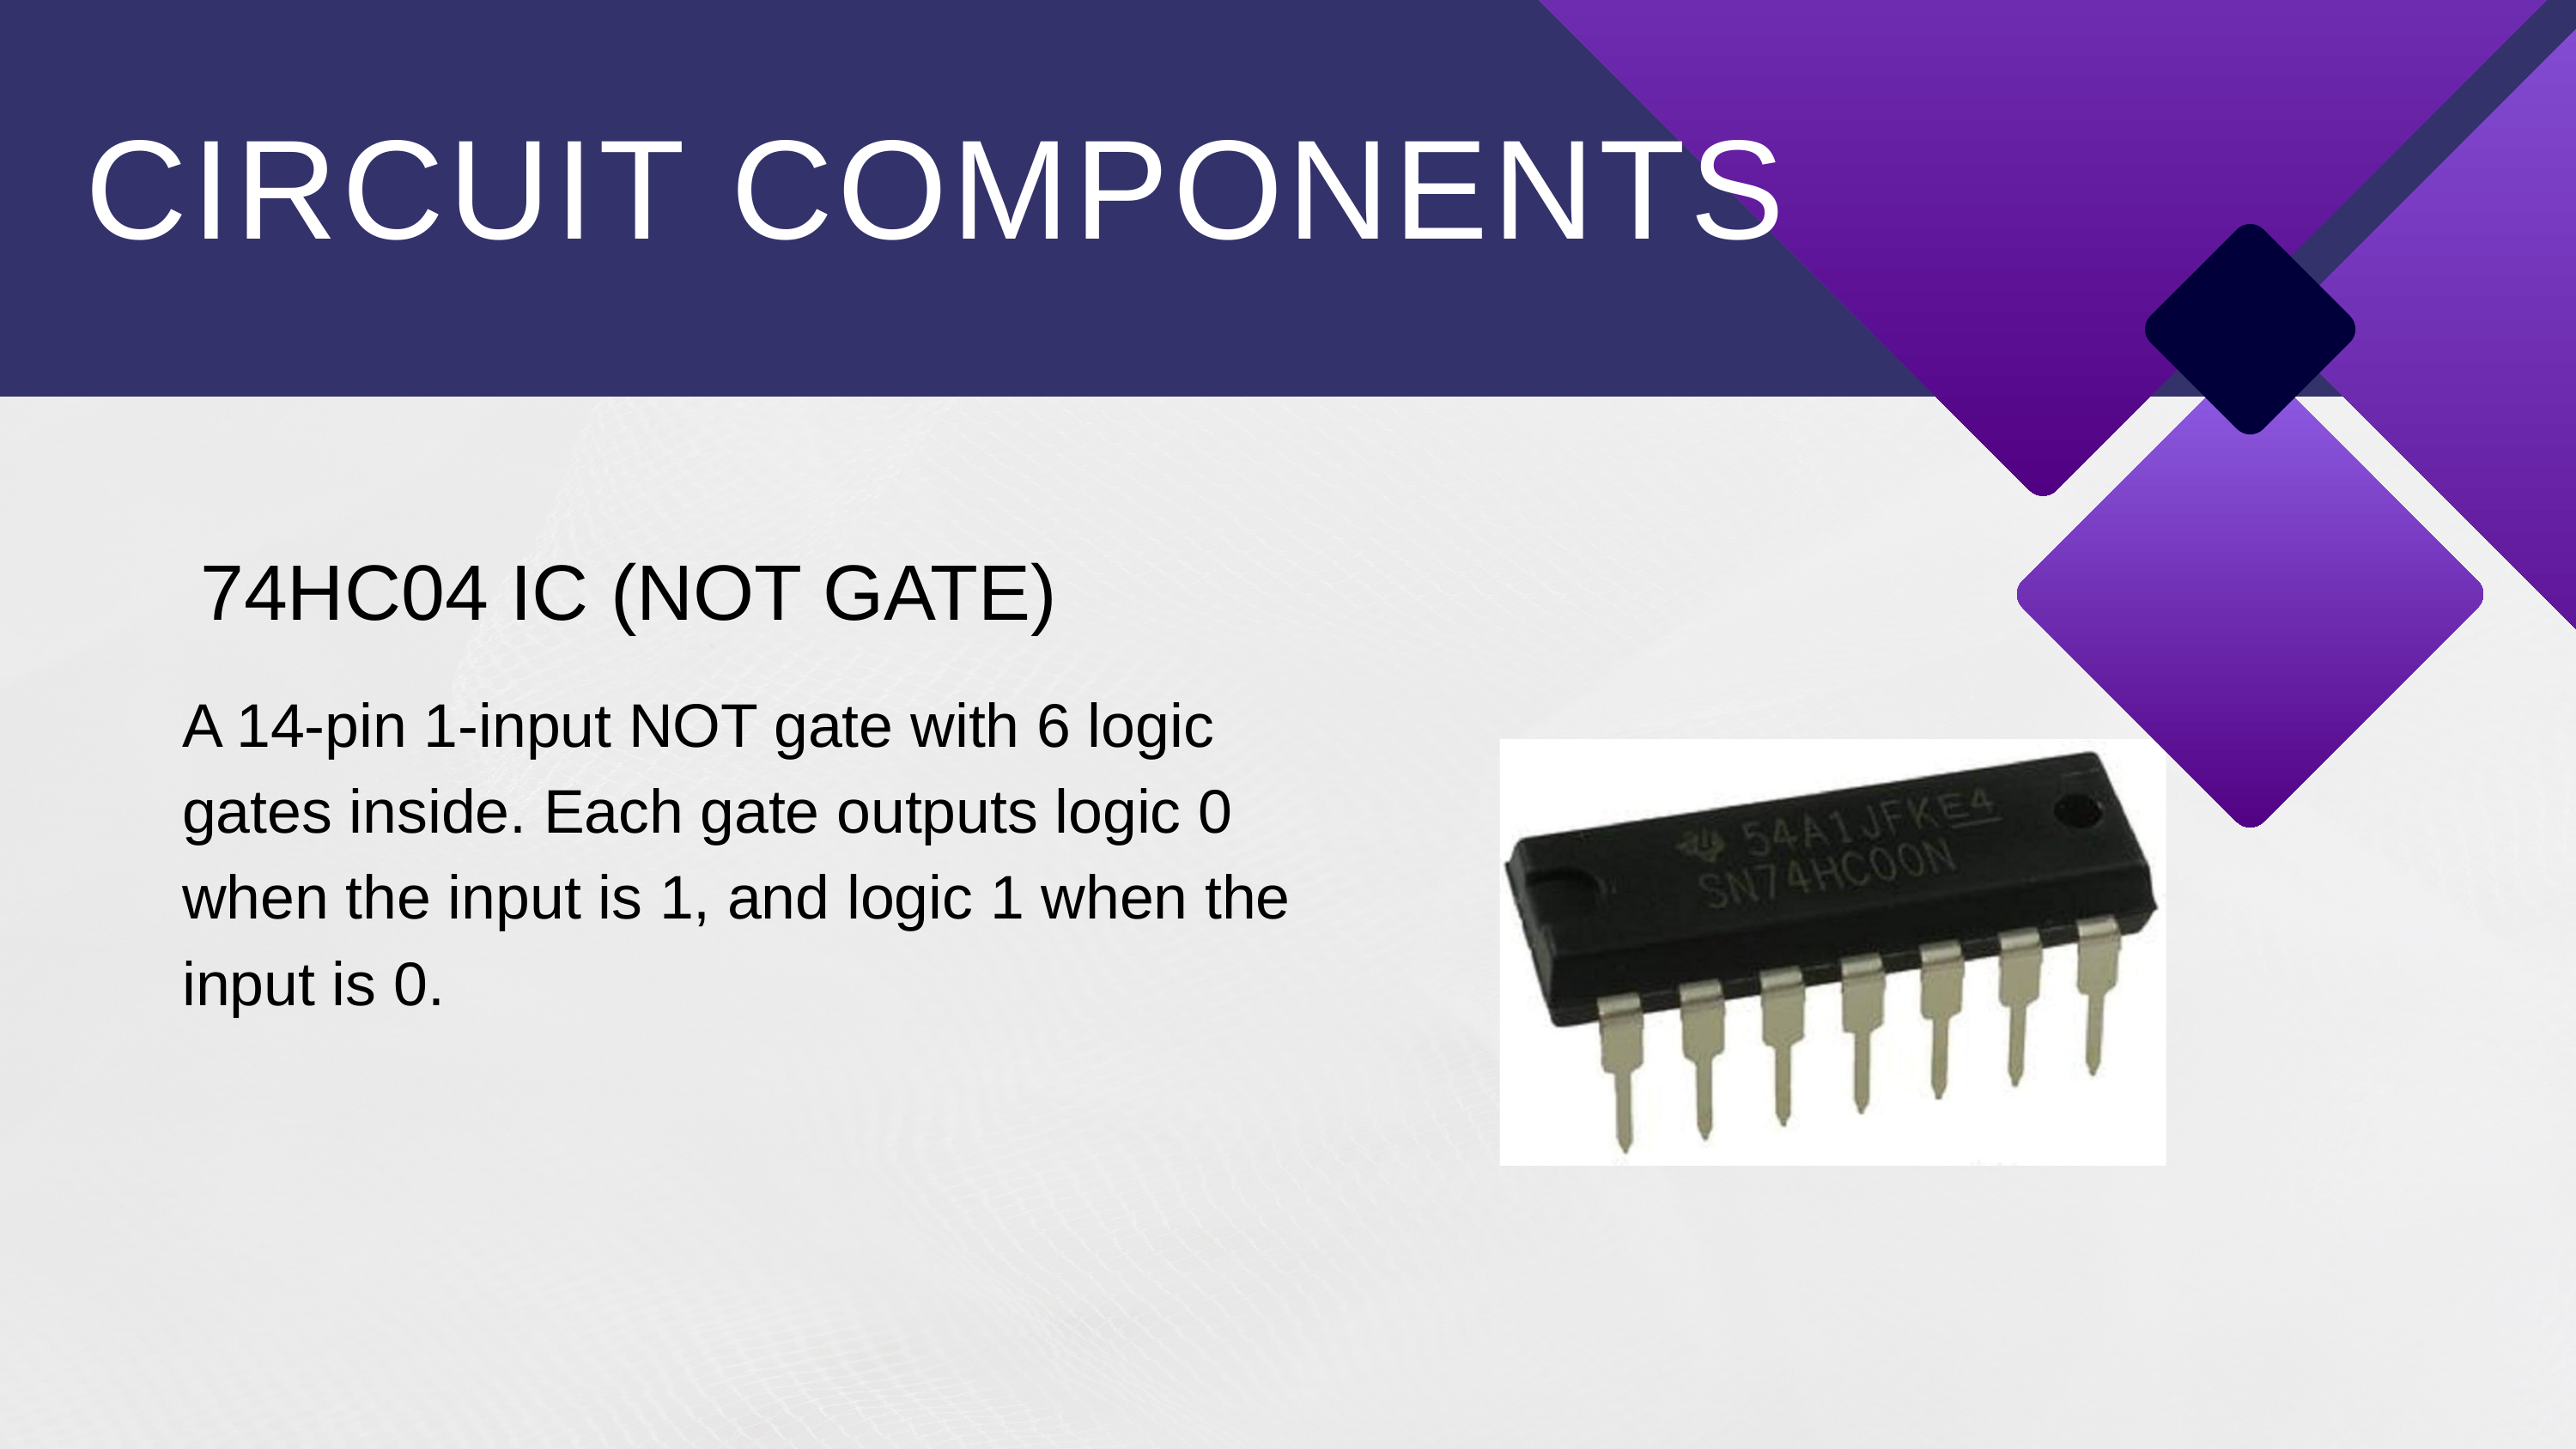

CIRCUIT COMPONENTS

74HC04 IC (NOT GATE)
A 14-pin 1-input NOT gate with 6 logic gates inside. Each gate outputs logic 0 when the input is 1, and logic 1 when the input is 0.